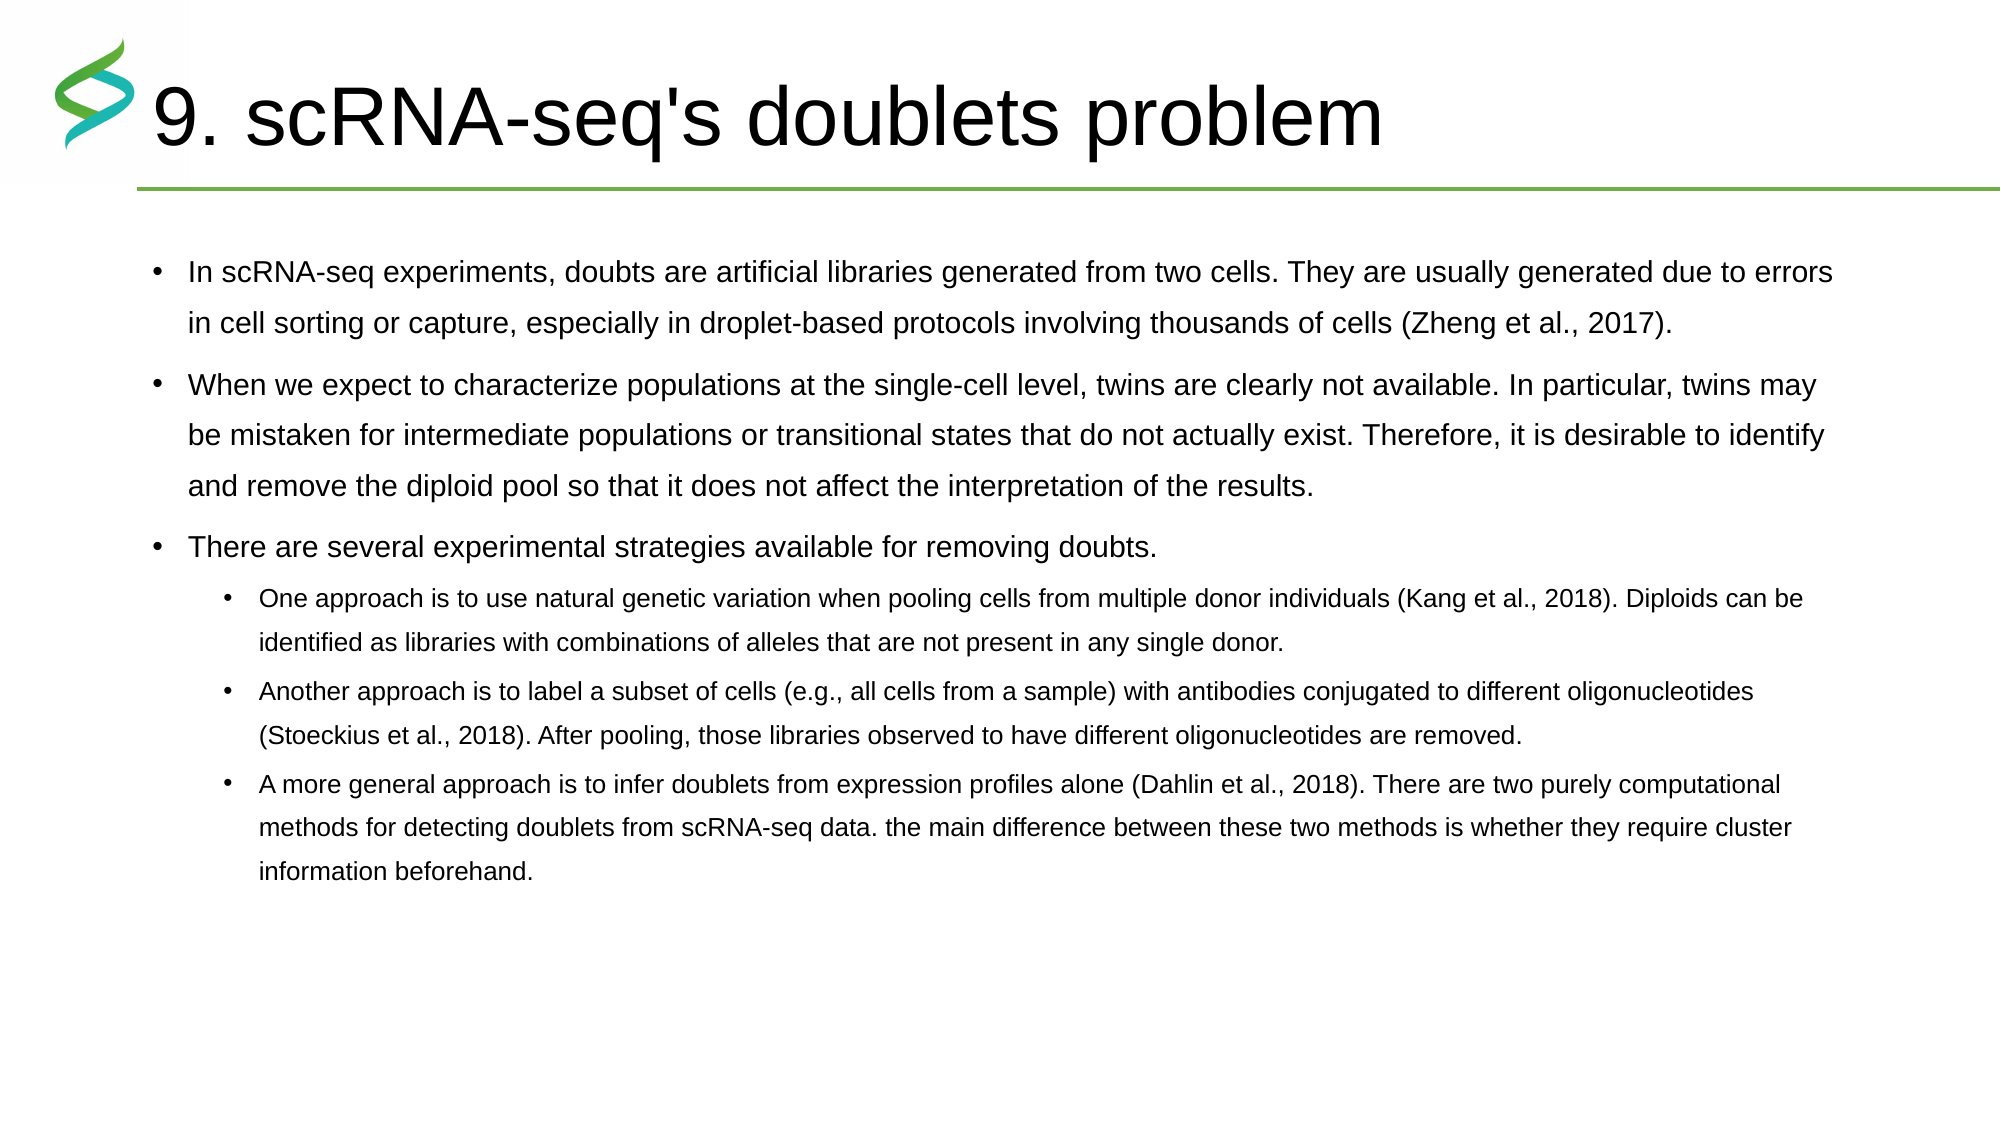

# 9. scRNA-seq's doublets problem
In scRNA-seq experiments, doubts are artificial libraries generated from two cells. They are usually generated due to errors in cell sorting or capture, especially in droplet-based protocols involving thousands of cells (Zheng et al., 2017).
When we expect to characterize populations at the single-cell level, twins are clearly not available. In particular, twins may be mistaken for intermediate populations or transitional states that do not actually exist. Therefore, it is desirable to identify and remove the diploid pool so that it does not affect the interpretation of the results.
There are several experimental strategies available for removing doubts.
One approach is to use natural genetic variation when pooling cells from multiple donor individuals (Kang et al., 2018). Diploids can be identified as libraries with combinations of alleles that are not present in any single donor.
Another approach is to label a subset of cells (e.g., all cells from a sample) with antibodies conjugated to different oligonucleotides (Stoeckius et al., 2018). After pooling, those libraries observed to have different oligonucleotides are removed.
A more general approach is to infer doublets from expression profiles alone (Dahlin et al., 2018). There are two purely computational methods for detecting doublets from scRNA-seq data. the main difference between these two methods is whether they require cluster information beforehand.